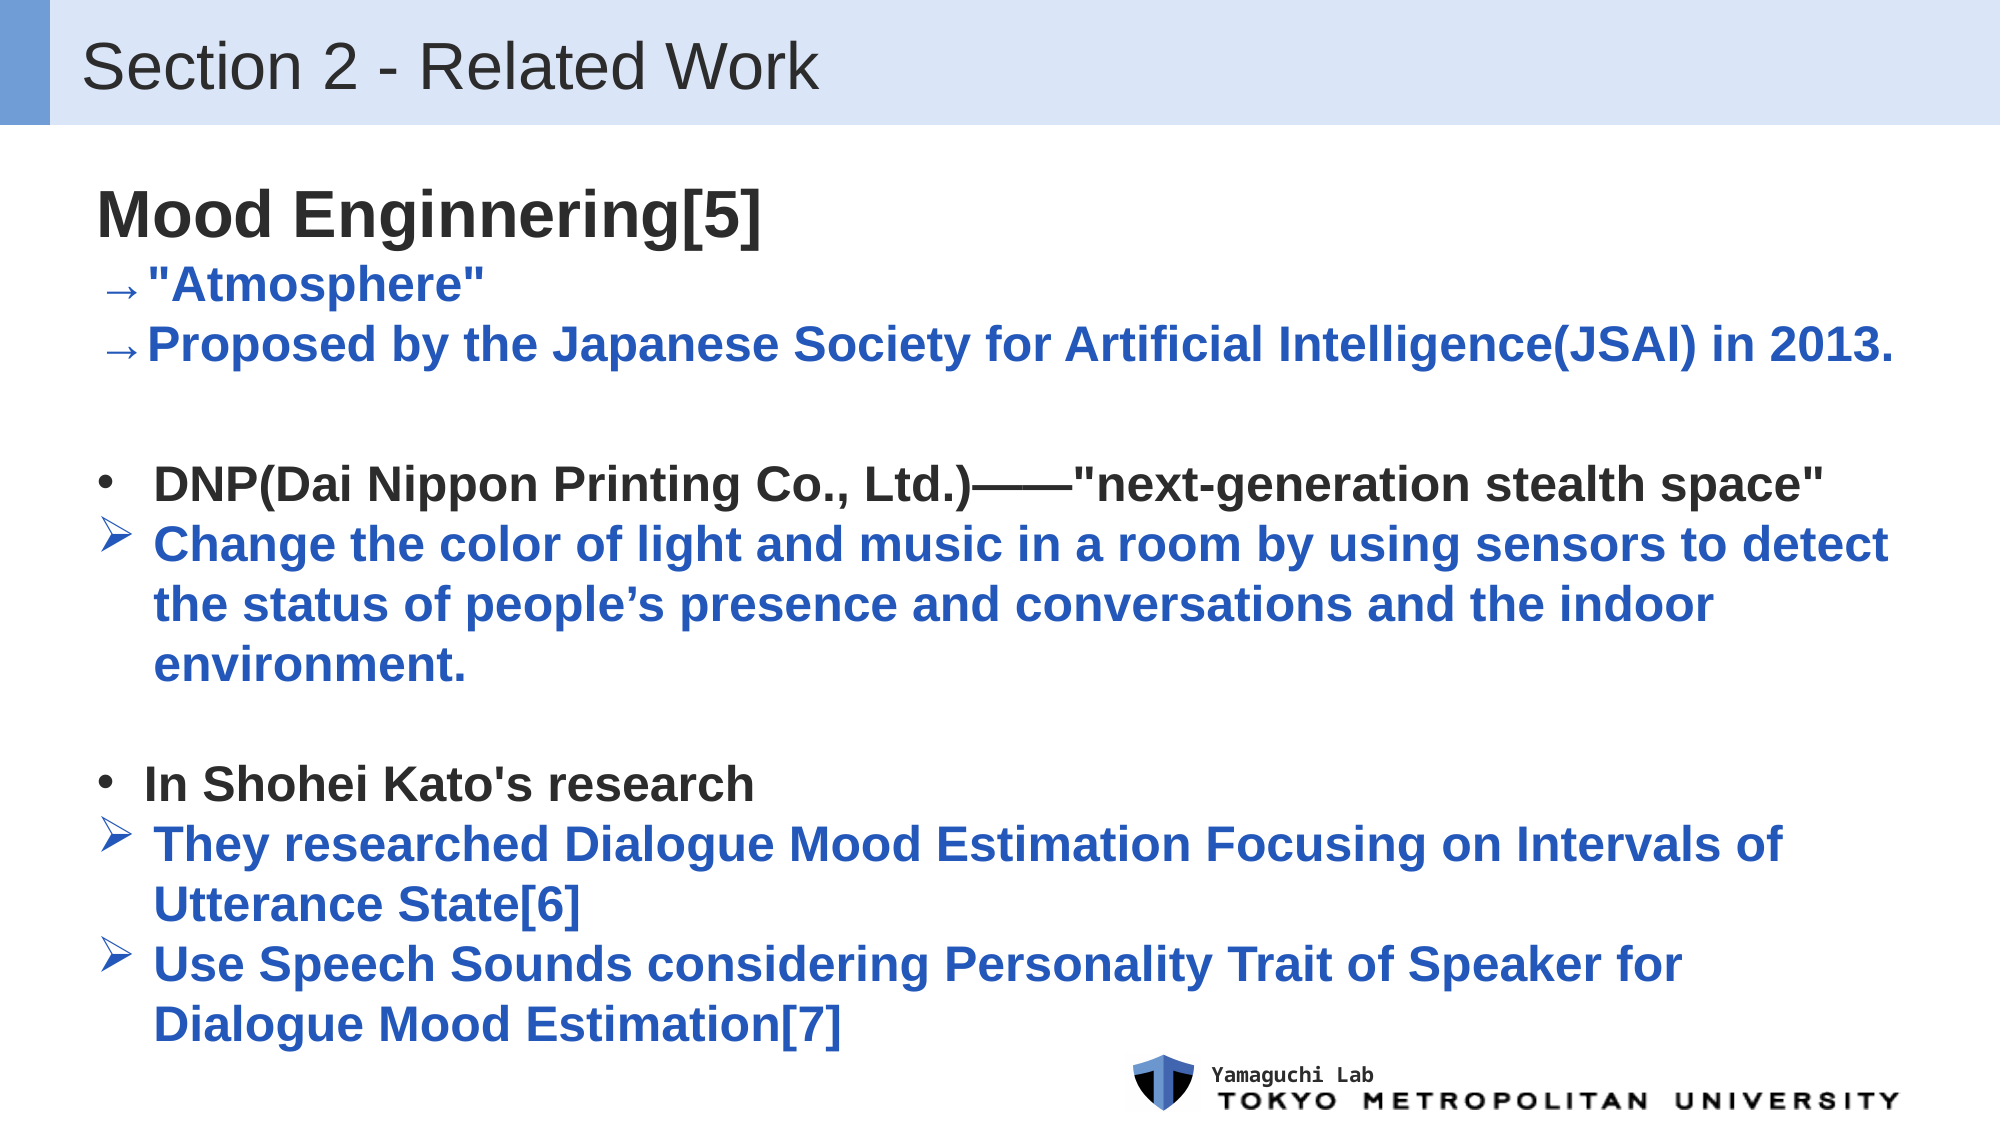

# Section 2 - Related Work

Mood Enginnering[5]
→"Atmosphere"
→Proposed by the Japanese Society for Artificial Intelligence(JSAI) in 2013.

DNP(Dai Nippon Printing Co., Ltd.)——"next-generation stealth space"
Change the color of light and music in a room by using sensors to detect the status of people’s presence and conversations and the indoor environment.

In Shohei Kato's research
They researched Dialogue Mood Estimation Focusing on Intervals of Utterance State[6]
Use Speech Sounds considering Personality Trait of Speaker for Dialogue Mood Estimation[7]
7